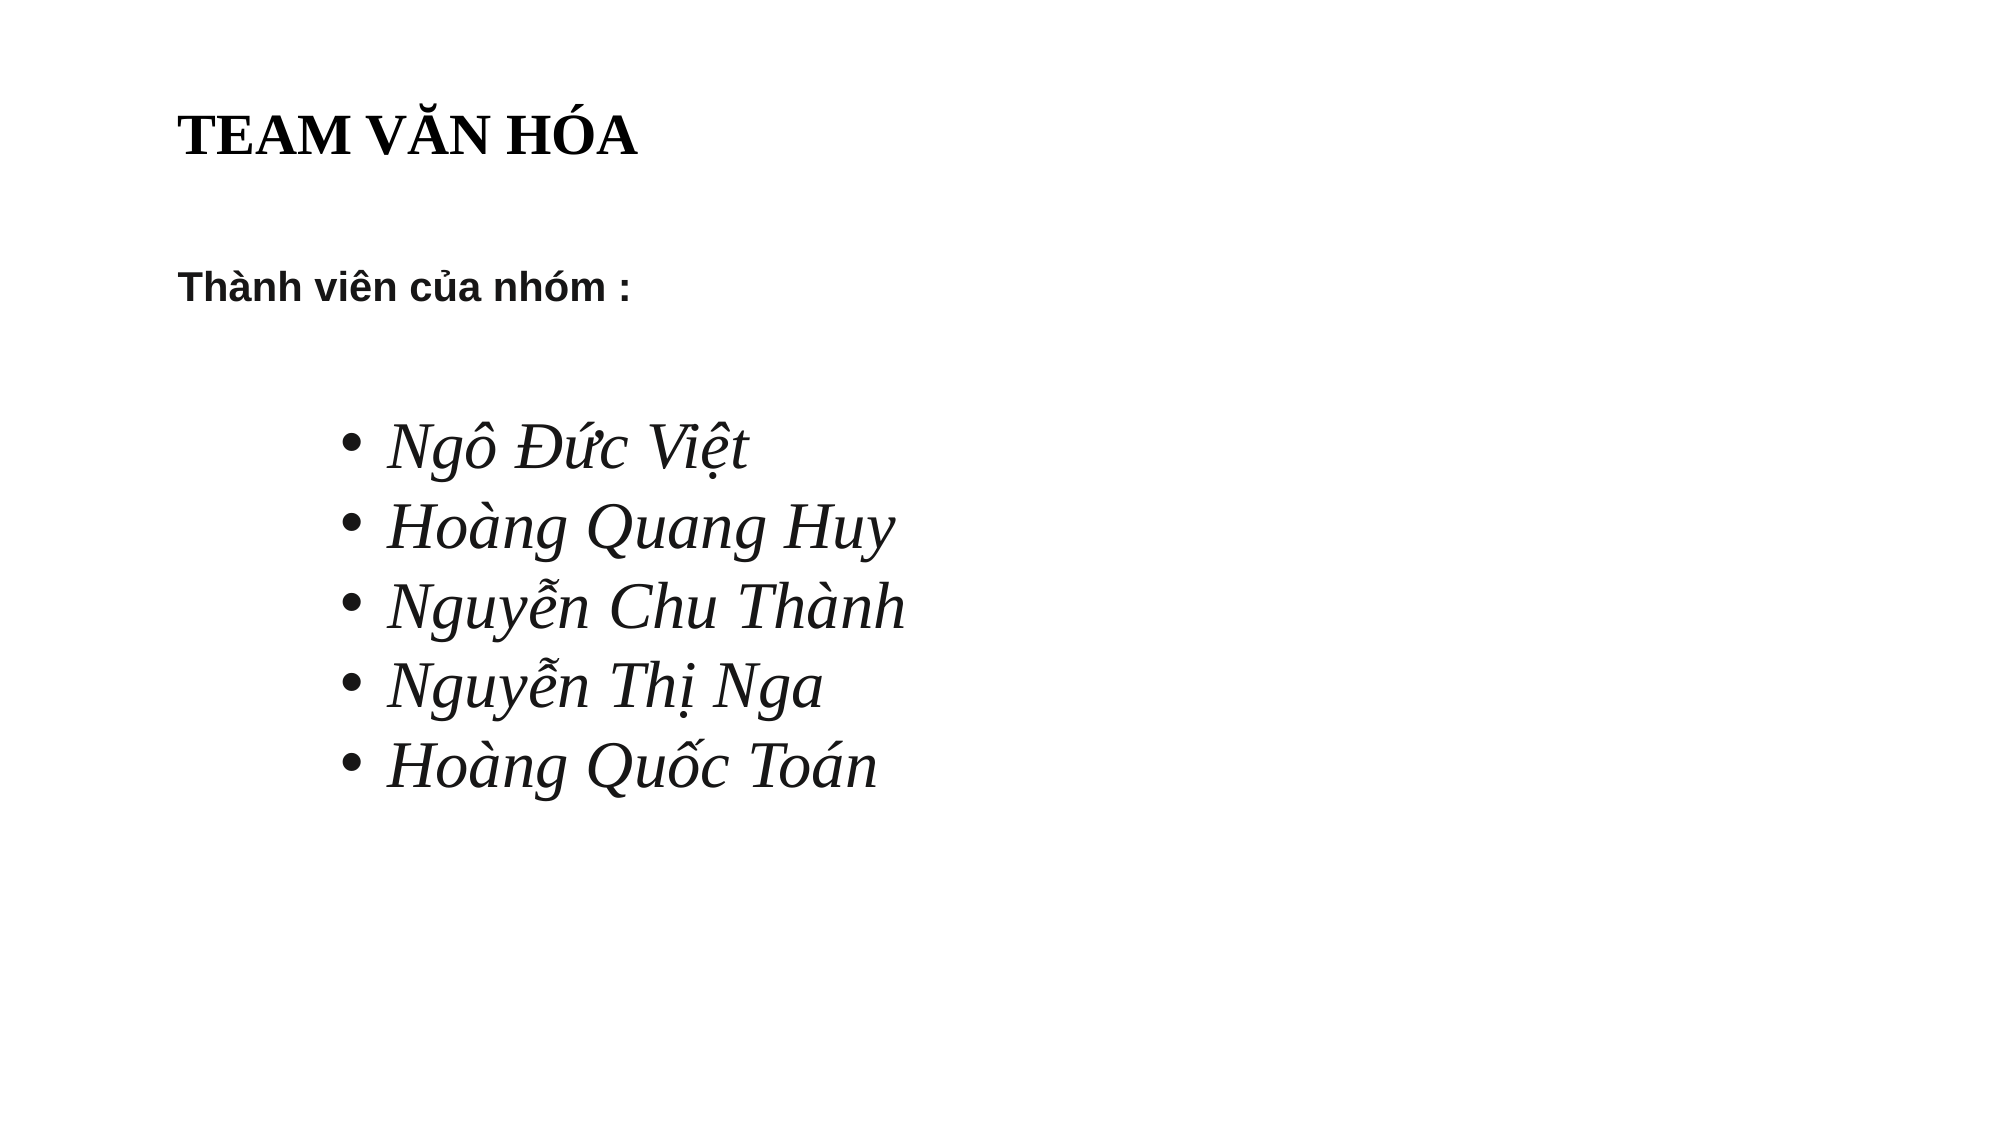

TEAM VĂN HÓA

Thành viên của nhóm :

Ngô Đức Việt
Hoàng Quang Huy
Nguyễn Chu Thành
Nguyễn Thị Nga
Hoàng Quốc Toán